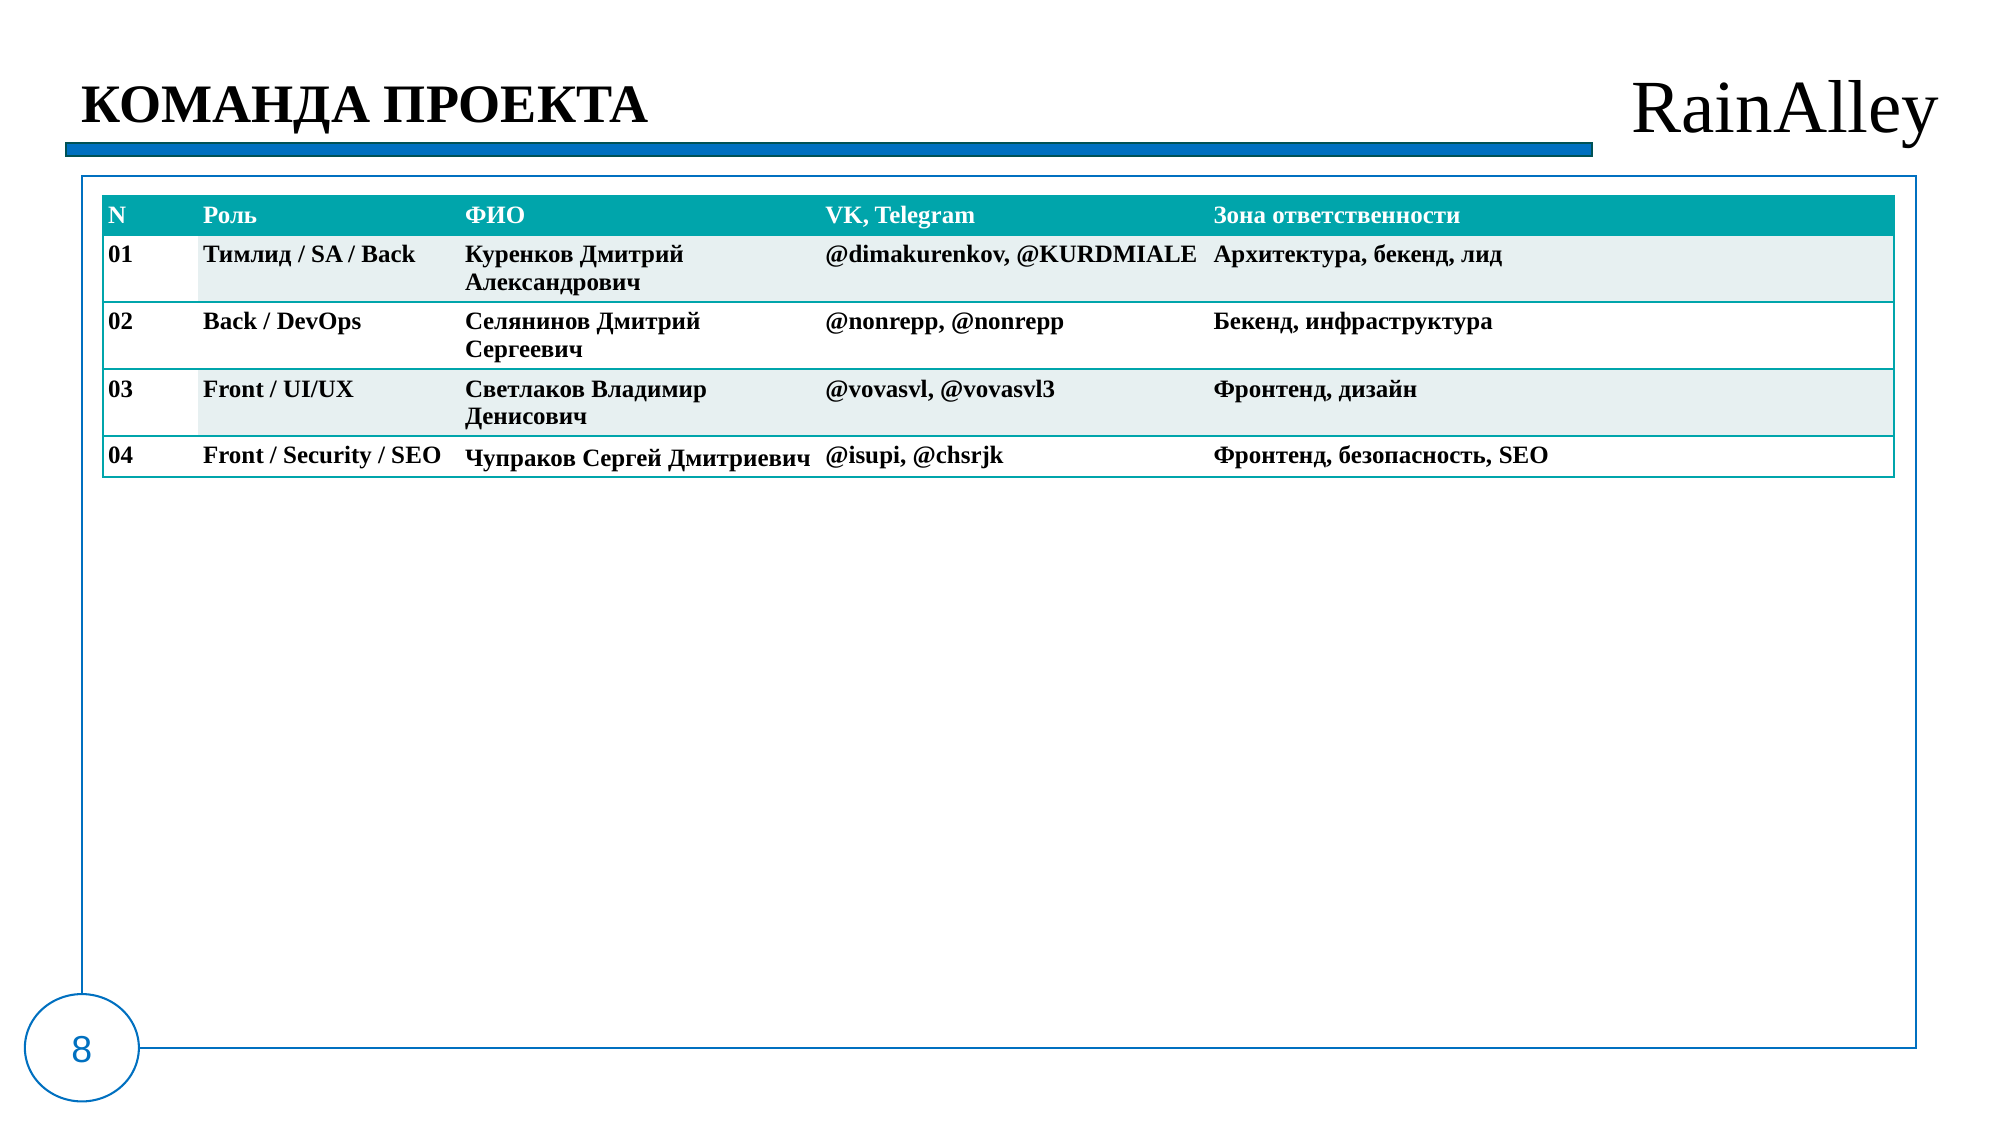

RainAlley ​
КОМАНДА ПРОЕКТА

| N | Роль | ФИО | VK, Telegram | Зона ответственности |
| --- | --- | --- | --- | --- |
| 01 | Тимлид / SA / Back | Куренков Дмитрий Александрович | @dimakurenkov, @KURDMIALE | Архитектура, бекенд, лид |
| 02 | Back / DevOps | Селянинов Дмитрий Сергеевич | @nonrepp, @nonrepp | Бекенд, инфраструктура |
| 03 | Front / UI/UX | Светлаков Владимир Денисович | @vovasvl, @vovasvl3 | Фронтенд, дизайн |
| 04 | Front / Security / SEO | Чупраков Сергей Дмитриевич | @isupi, @chsrjk | Фронтенд, безопасность, SEO |
8